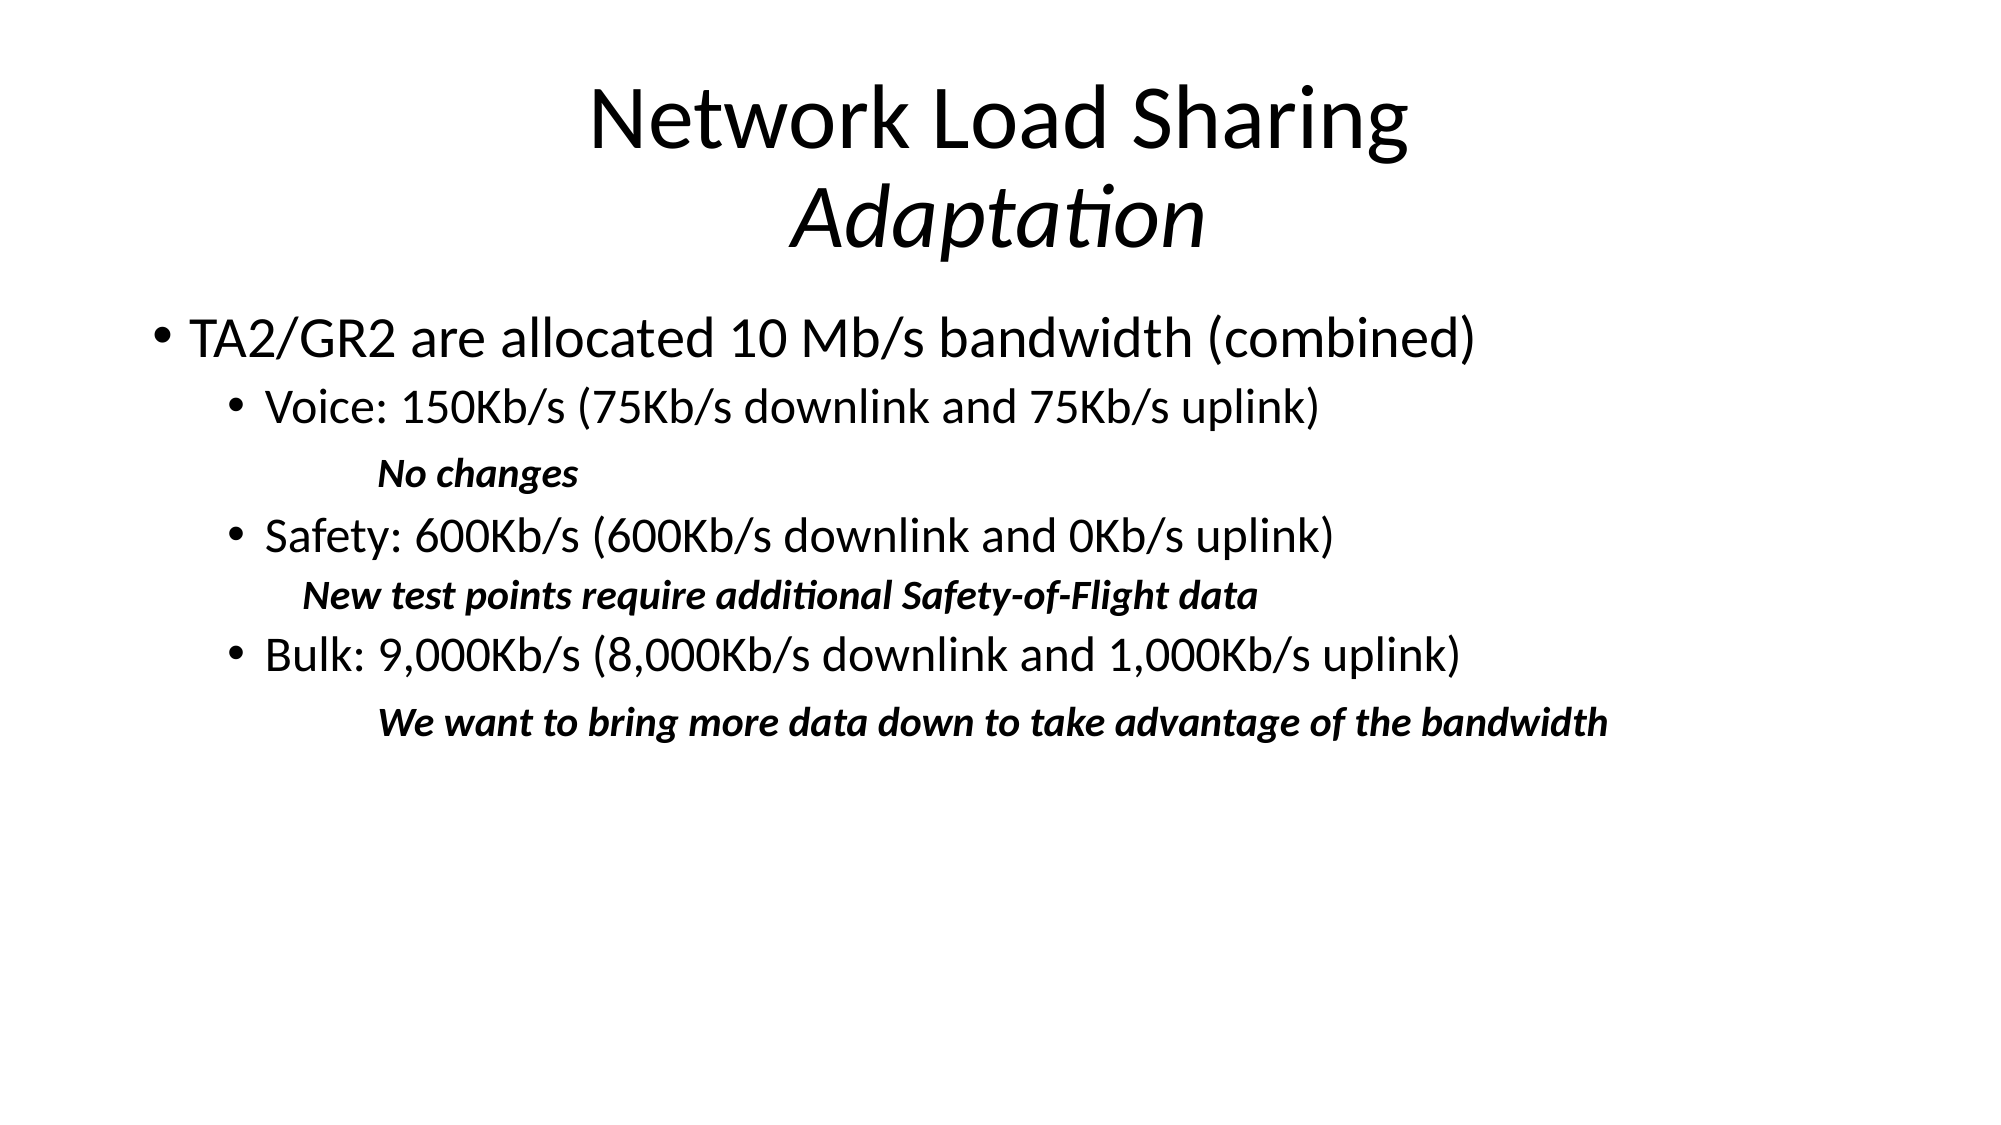

# Network Load Sharing Adaptation
TA2/GR2 are allocated 10 Mb/s bandwidth (combined)
Voice: 150Kb/s (75Kb/s downlink and 75Kb/s uplink)
	No changes
Safety: 600Kb/s (600Kb/s downlink and 0Kb/s uplink)
New test points require additional Safety-of-Flight data
Bulk: 9,000Kb/s (8,000Kb/s downlink and 1,000Kb/s uplink)
	We want to bring more data down to take advantage of the bandwidth